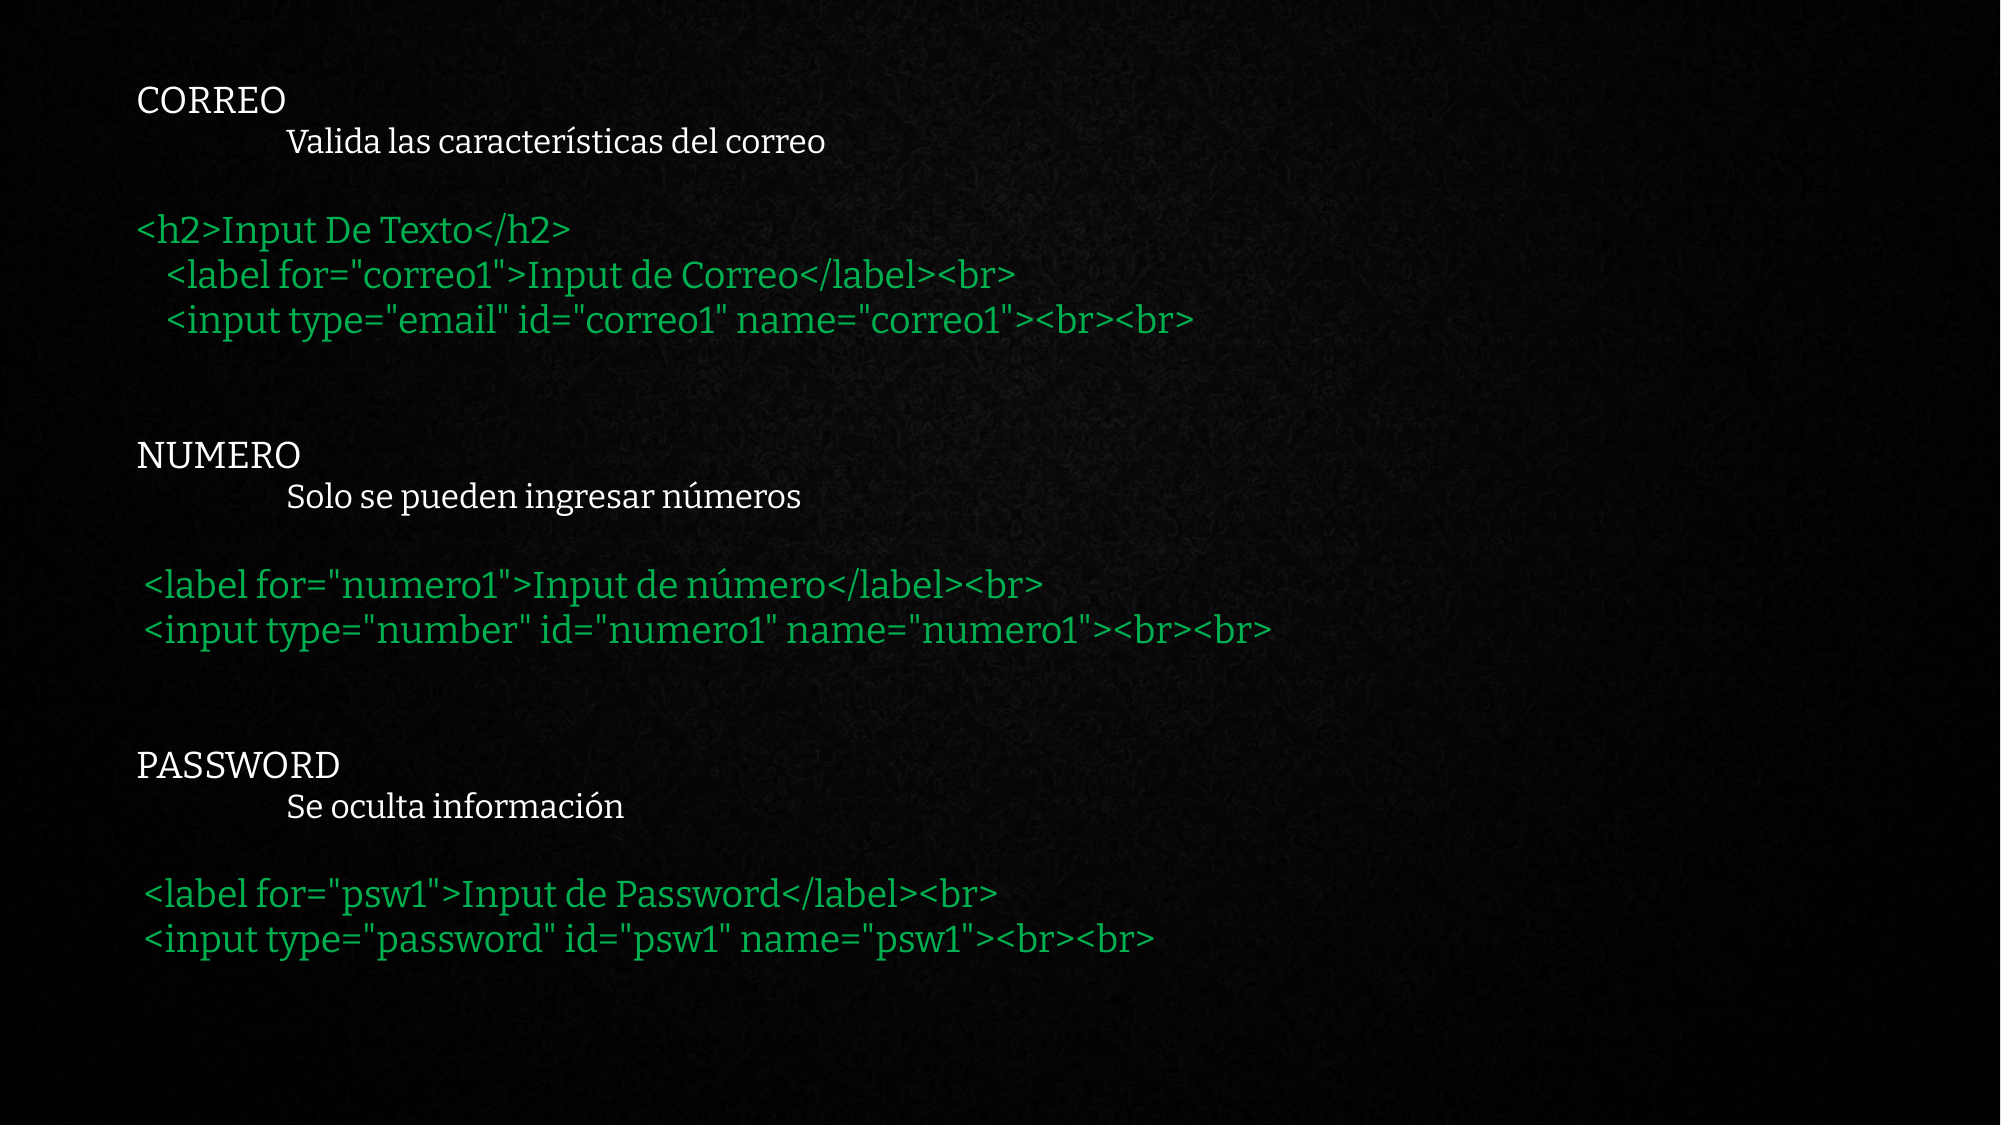

CORREO
	Valida las características del correo

<h2>Input De Texto</h2>
    <label for="correo1">Input de Correo</label><br>
    <input type="email" id="correo1" name="correo1"><br><br>

NUMERO
	Solo se pueden ingresar números

 <label for="numero1">Input de número</label><br>
 <input type="number" id="numero1" name="numero1"><br><br>

PASSWORD
	Se oculta información

 <label for="psw1">Input de Password</label><br>
 <input type="password" id="psw1" name="psw1"><br><br>